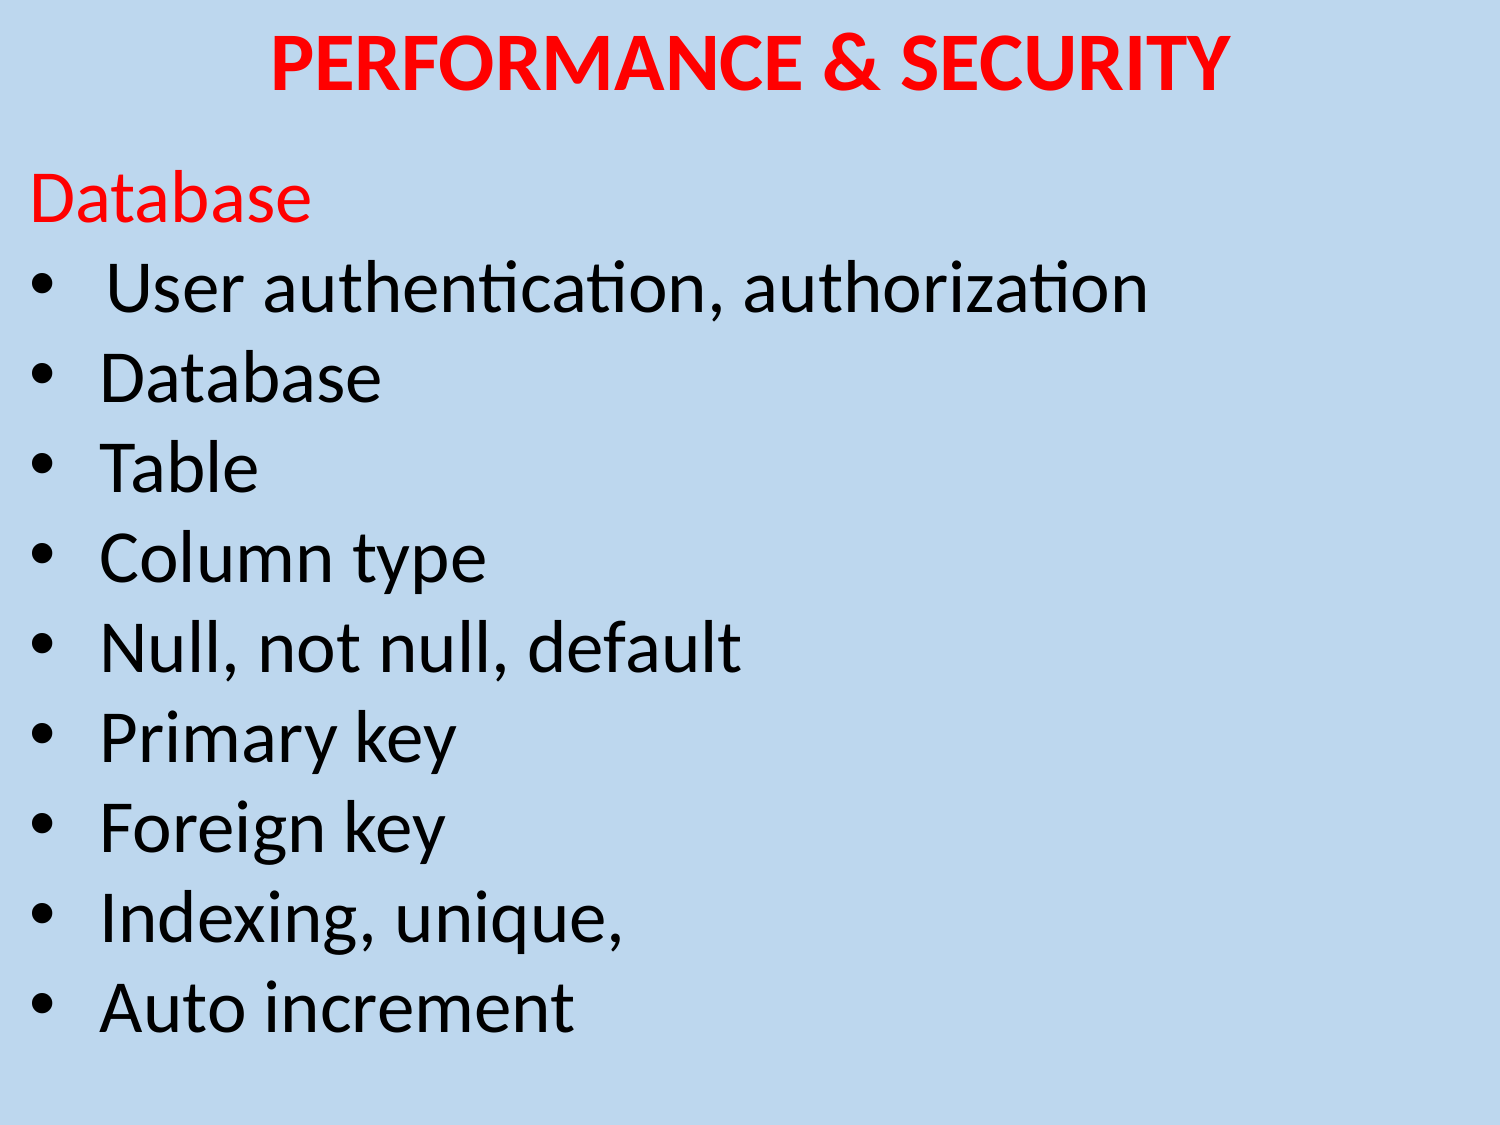

PERFORMANCE & SECURITY
Database
 User authentication, authorization
Database
Table
Column type
Null, not null, default
Primary key
Foreign key
Indexing, unique,
Auto increment